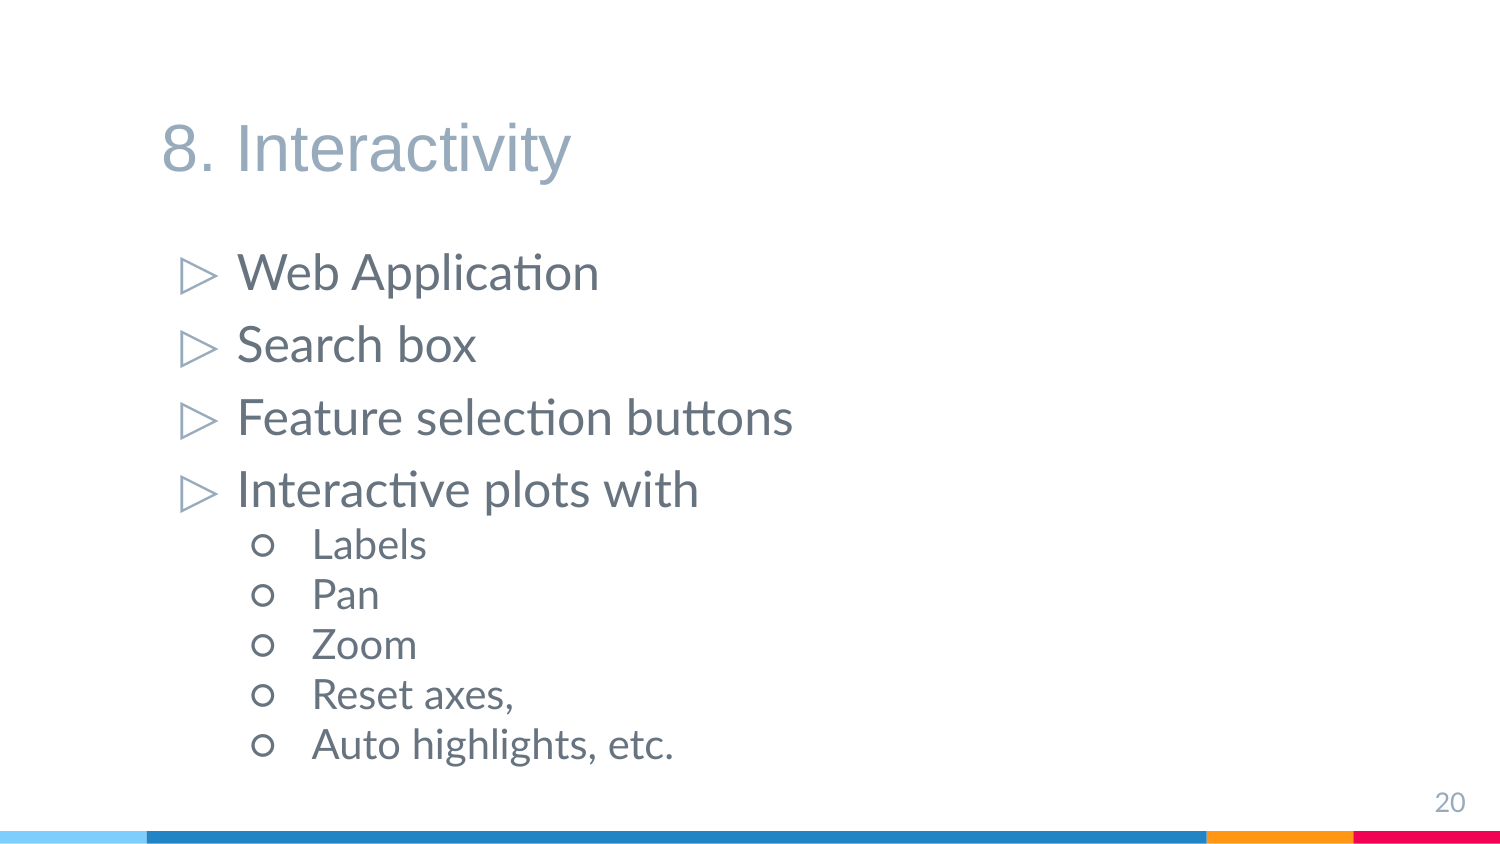

# 8. Interactivity
Web Application
Search box
Feature selection buttons
Interactive plots with
Labels
Pan
Zoom
Reset axes,
Auto highlights, etc.
20